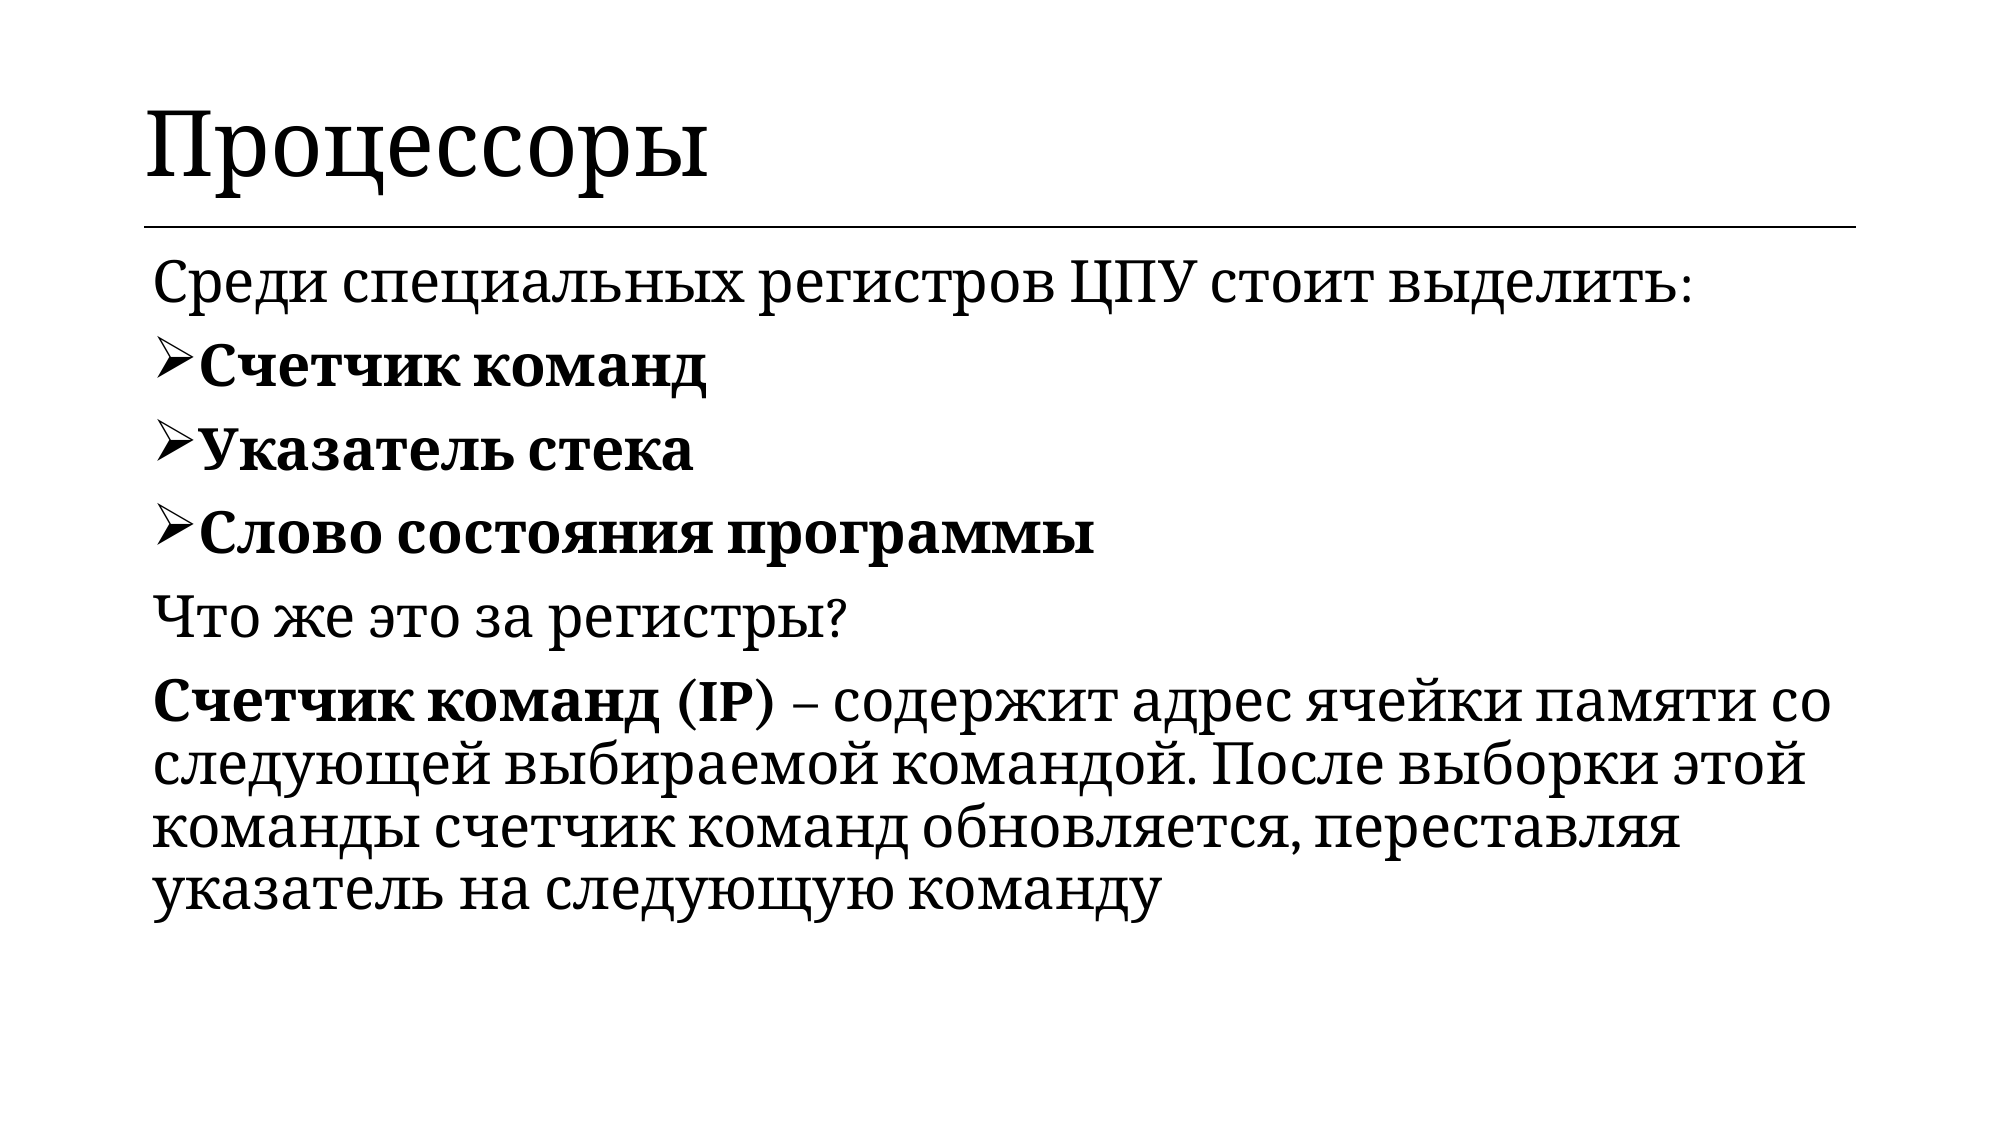

| Процессоры |
| --- |
Среди специальных регистров ЦПУ стоит выделить:
Счетчик команд
Указатель стека
Слово состояния программы
Что же это за регистры?
Счетчик команд (IP) – содержит адрес ячейки памяти со следующей выбираемой командой. После выборки этой команды счетчик команд обновляется, переставляя указатель на следующую команду